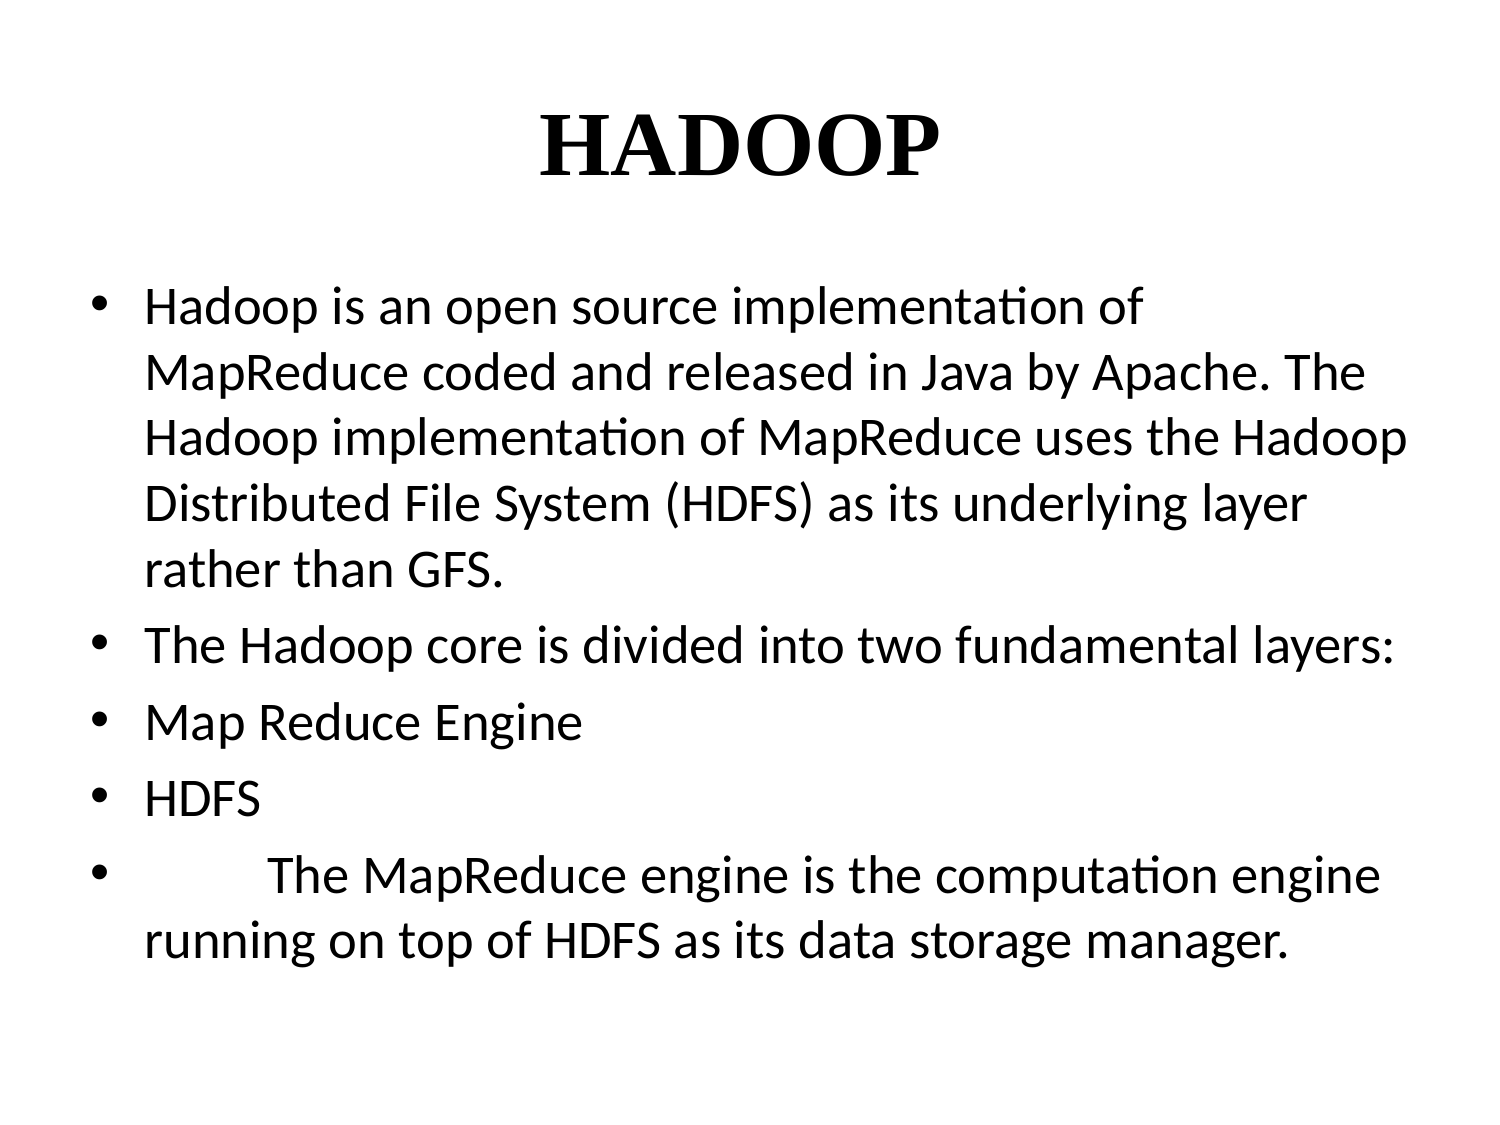

# HADOOP
Hadoop is an open source implementation of MapReduce coded and released in Java by Apache. The Hadoop implementation of MapReduce uses the Hadoop Distributed File System (HDFS) as its underlying layer rather than GFS.
The Hadoop core is divided into two fundamental layers:
Map Reduce Engine
HDFS
	The MapReduce engine is the computation engine running on top of HDFS as its data storage manager.